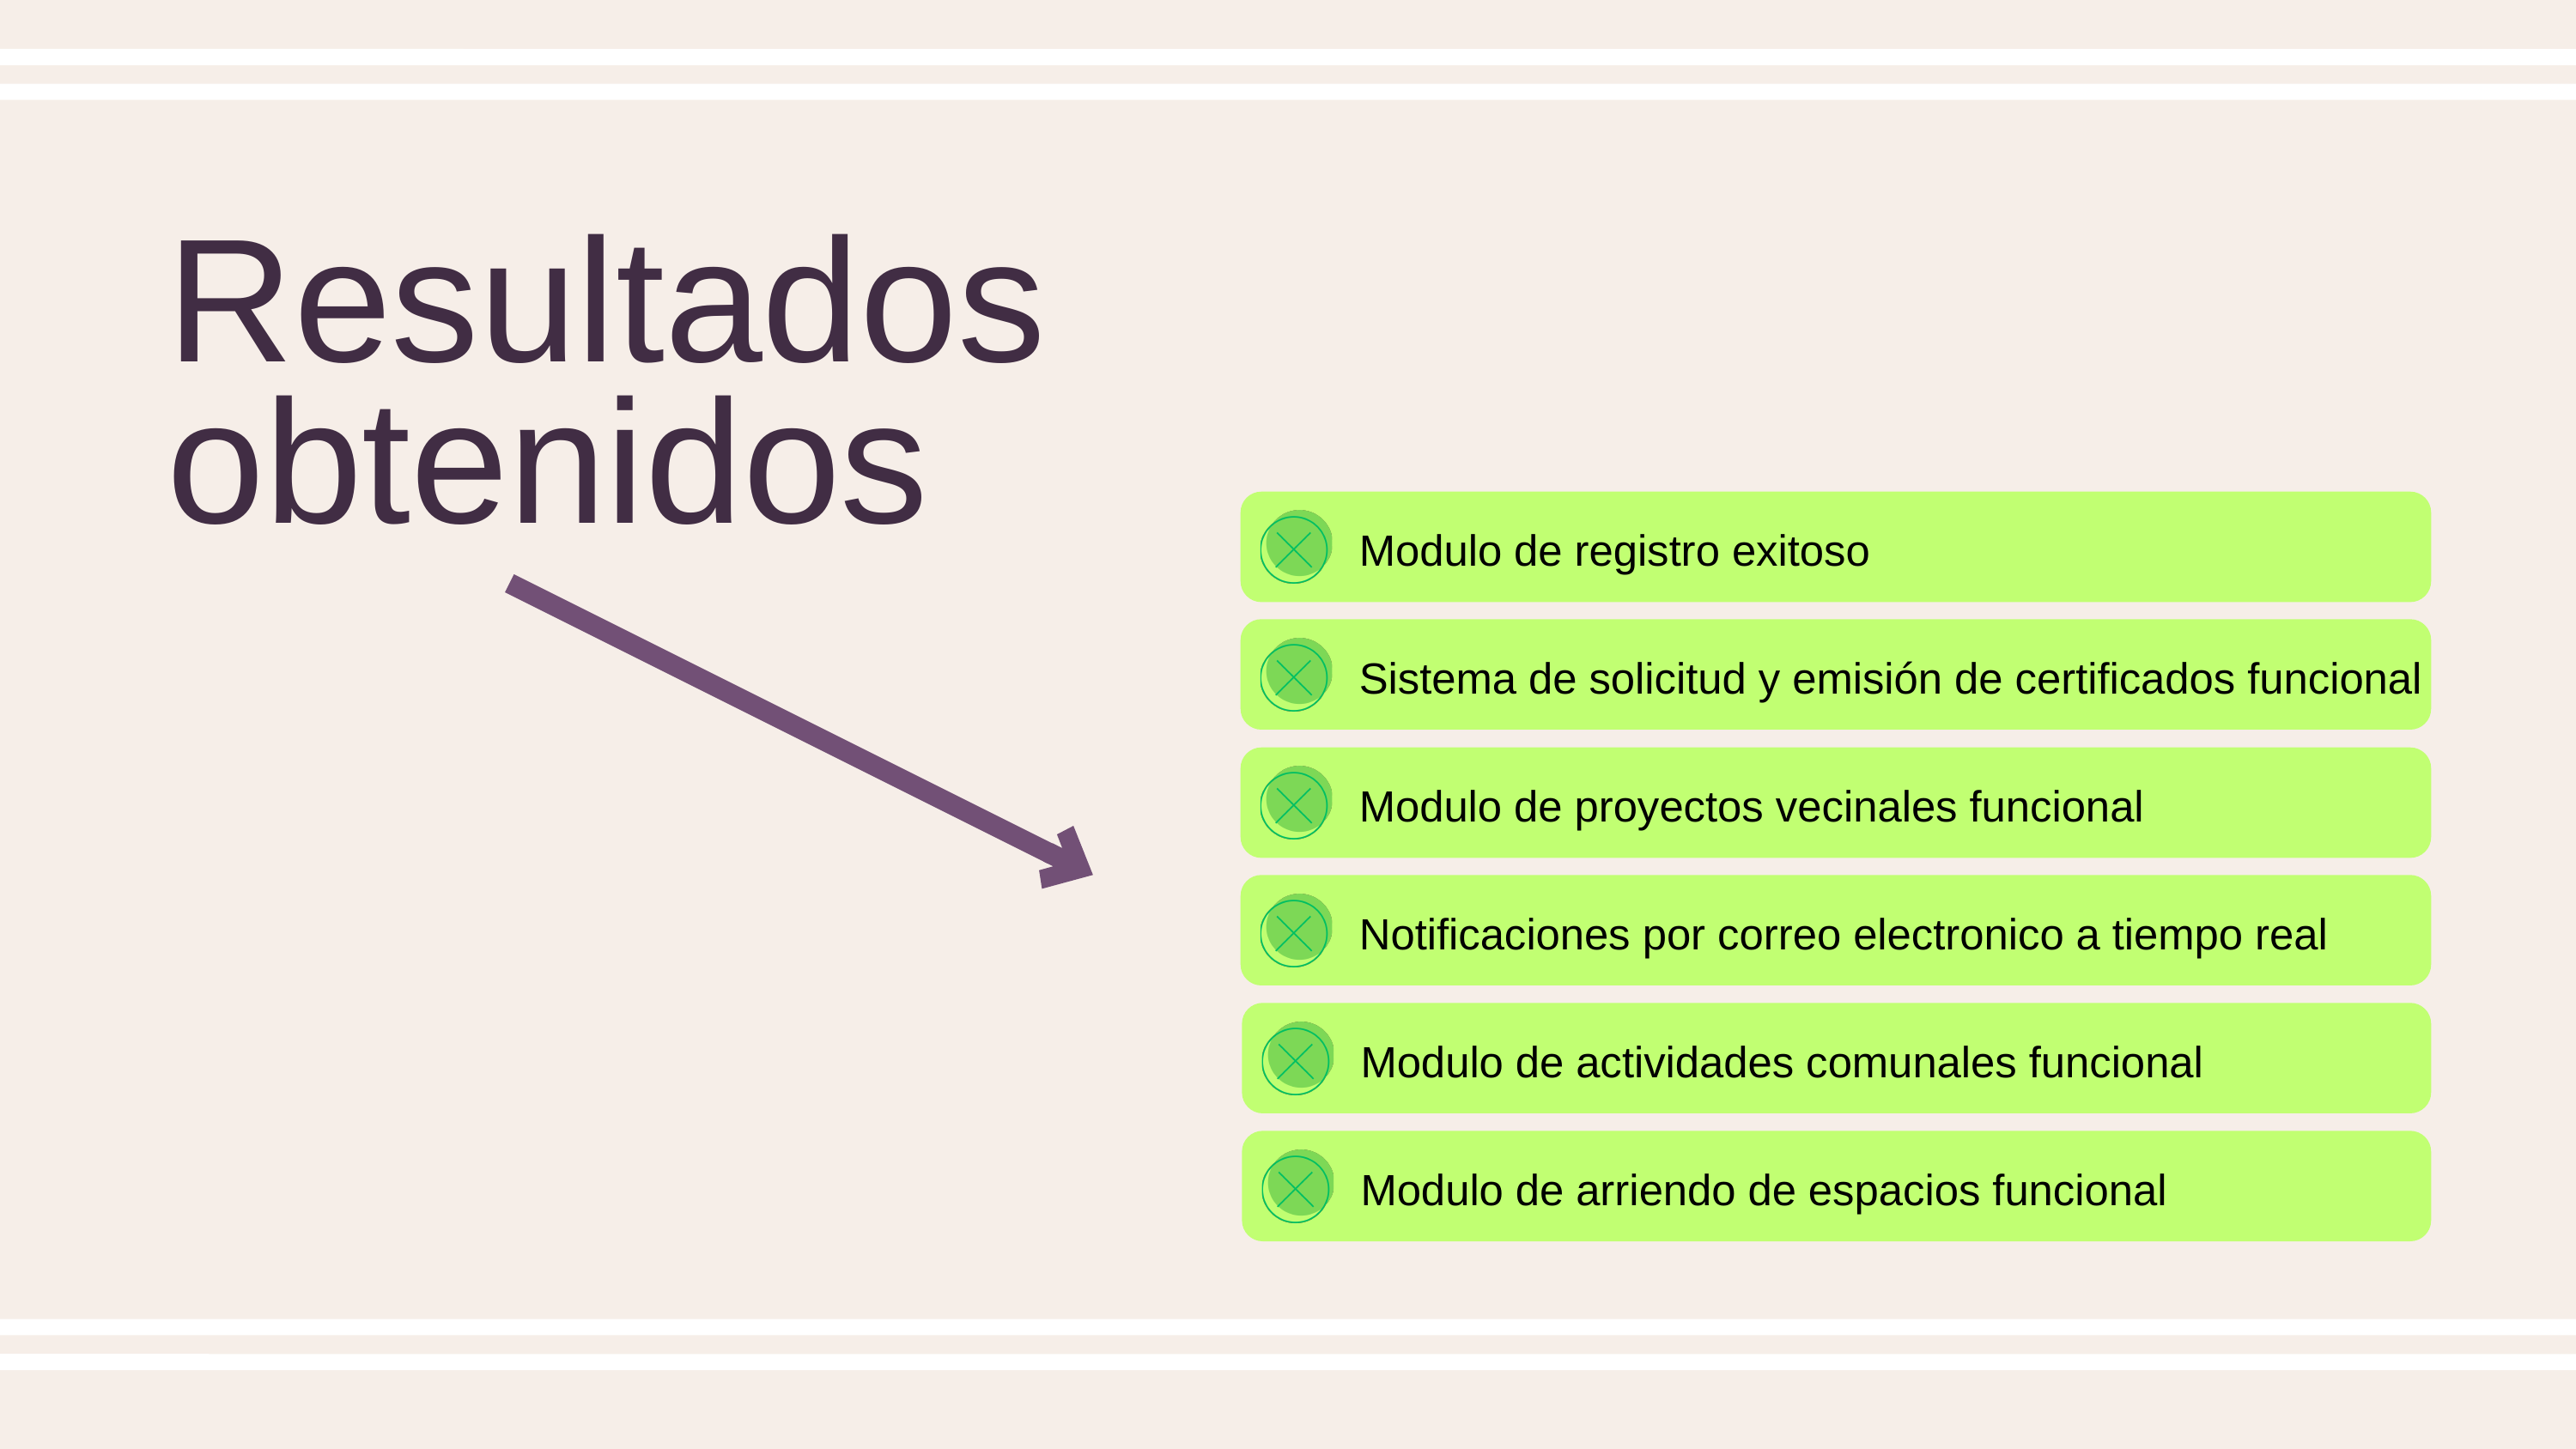

Resultados
obtenidos

Modulo de registro exitoso

Sistema de solicitud y emisión de certificados funcional

Modulo de proyectos vecinales funcional

Notificaciones por correo electronico a tiempo real

Modulo de actividades comunales funcional

Modulo de arriendo de espacios funcional